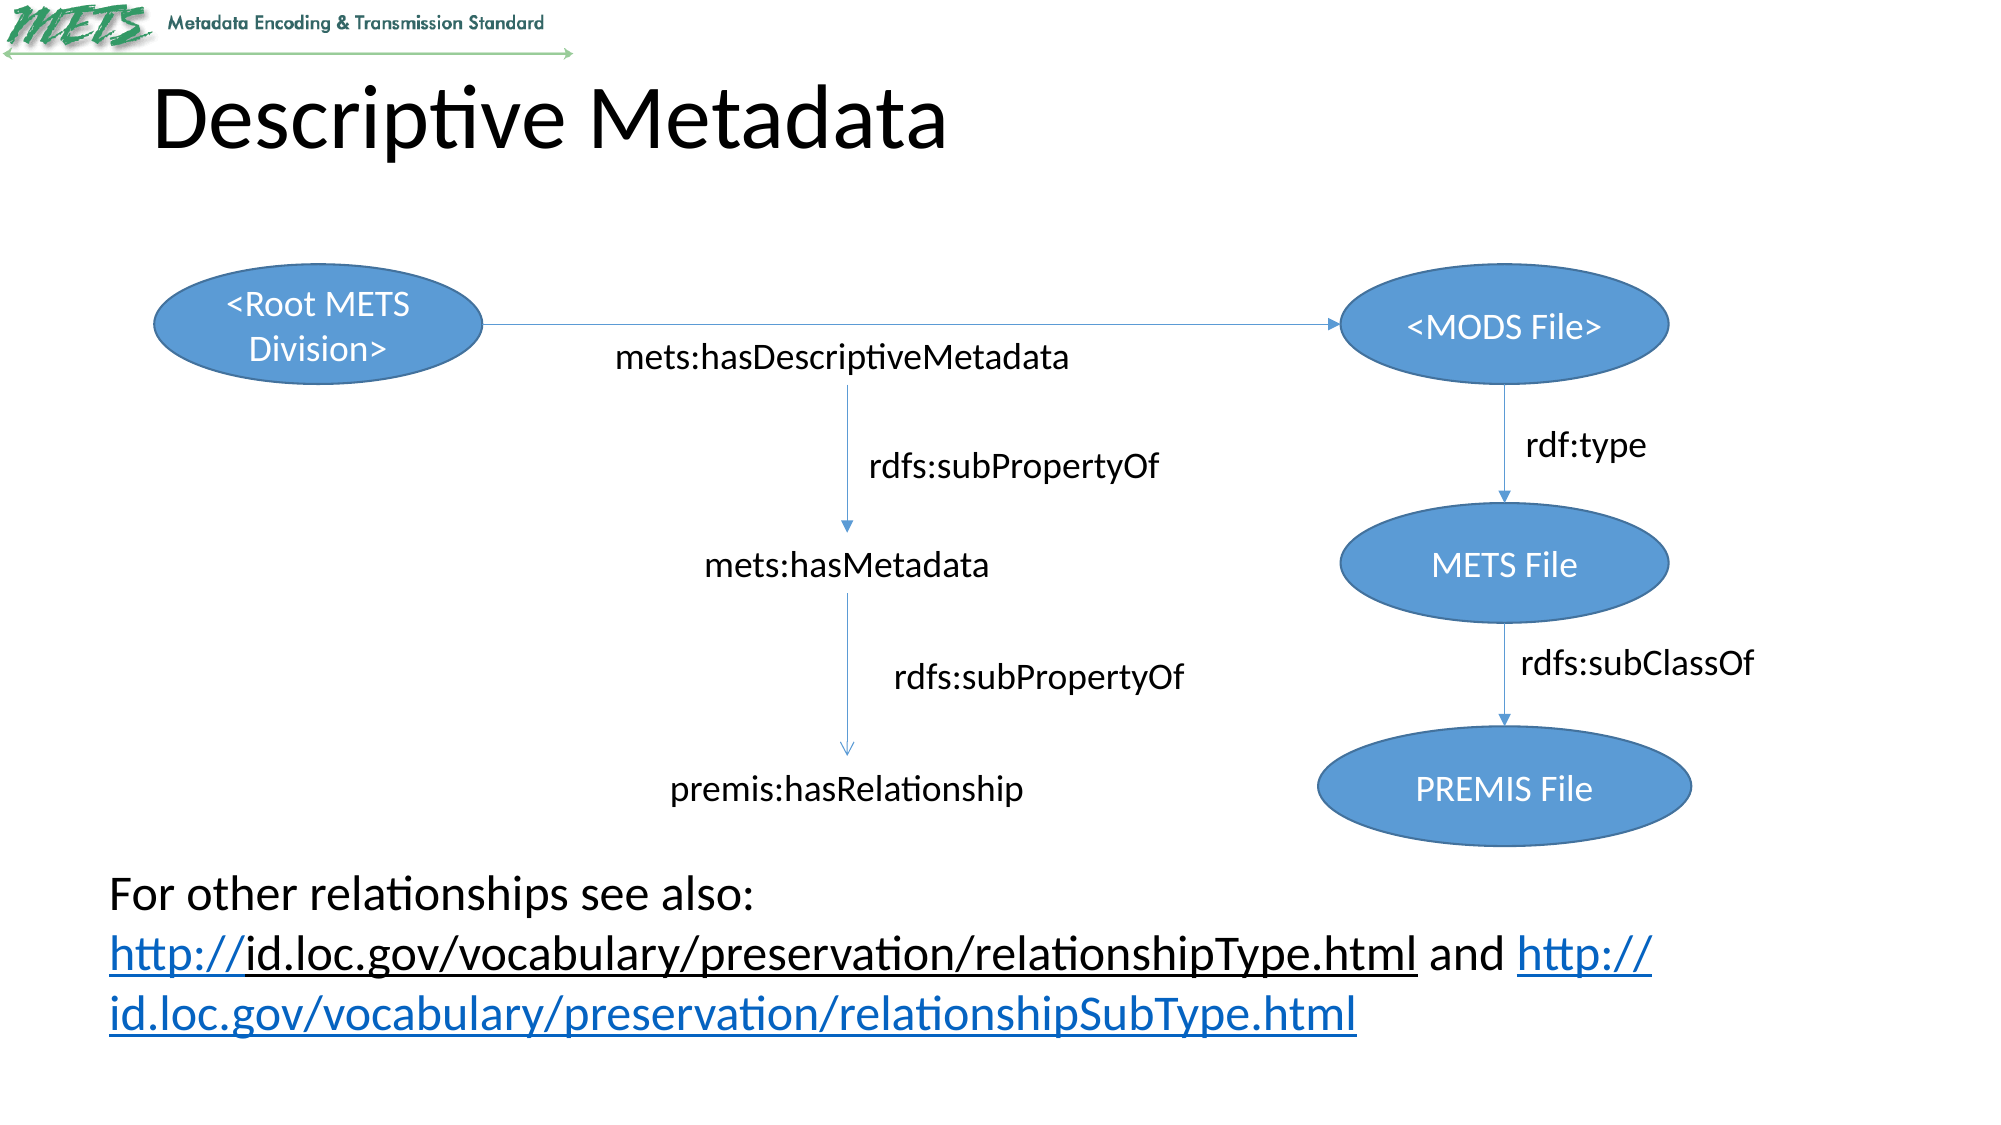

# Descriptive Metadata
<Root METS Division>
<MODS File>
mets:hasDescriptiveMetadata
rdf:type
rdfs:subPropertyOf
METS File
mets:hasMetadata
rdfs:subClassOf
rdfs:subPropertyOf
PREMIS File
premis:hasRelationship
For other relationships see also:
http://id.loc.gov/vocabulary/preservation/relationshipType.html and http://id.loc.gov/vocabulary/preservation/relationshipSubType.html